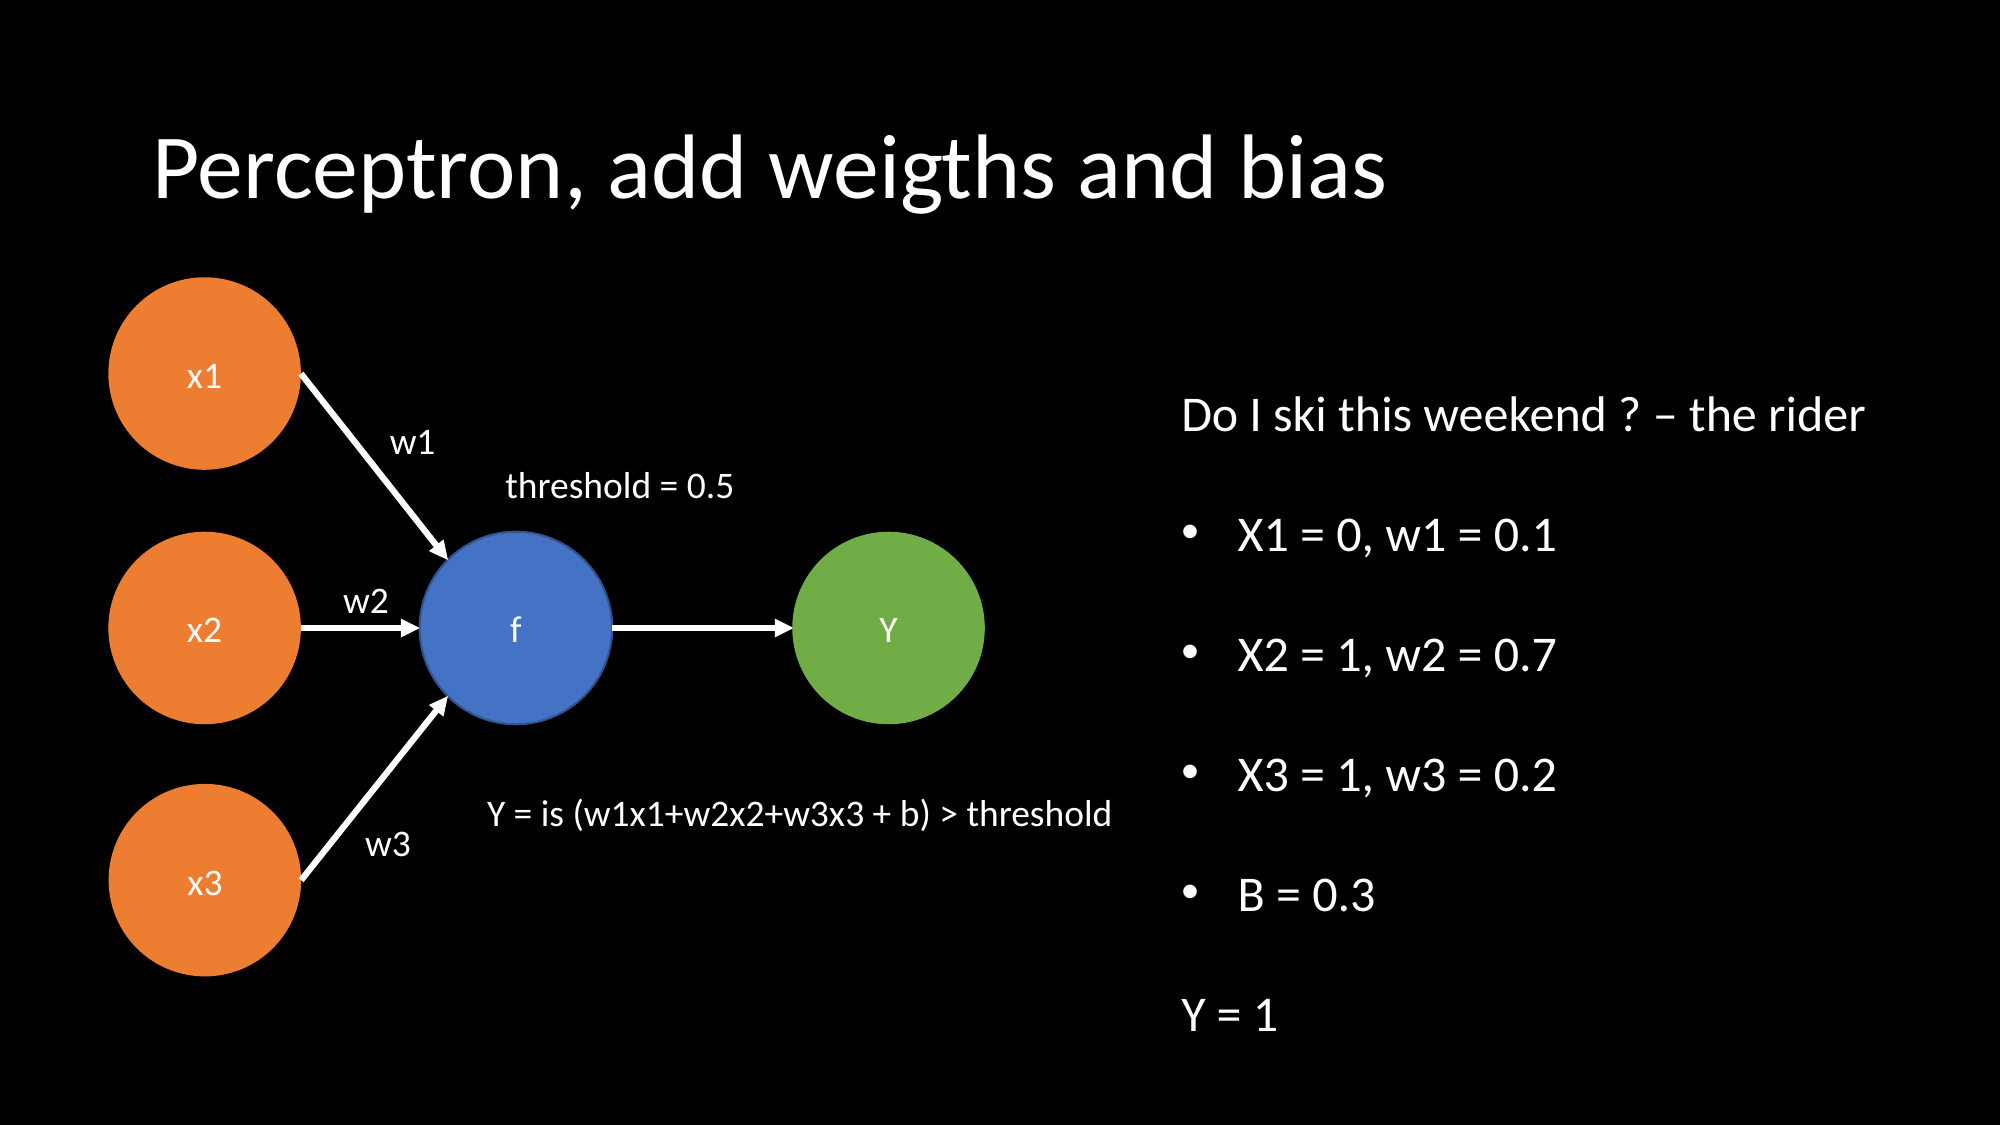

# Perceptron, add weigths and bias
x1
Do I ski this weekend ? – the rider

X1 = 0, w1 = 0.1

X2 = 1, w2 = 0.7

X3 = 1, w3 = 0.2

B = 0.3

Y = 1
w1
threshold = 0.5
x2
f
Y
w2
Y = is (w1x1+w2x2+w3x3 + b) > threshold
x3
w3